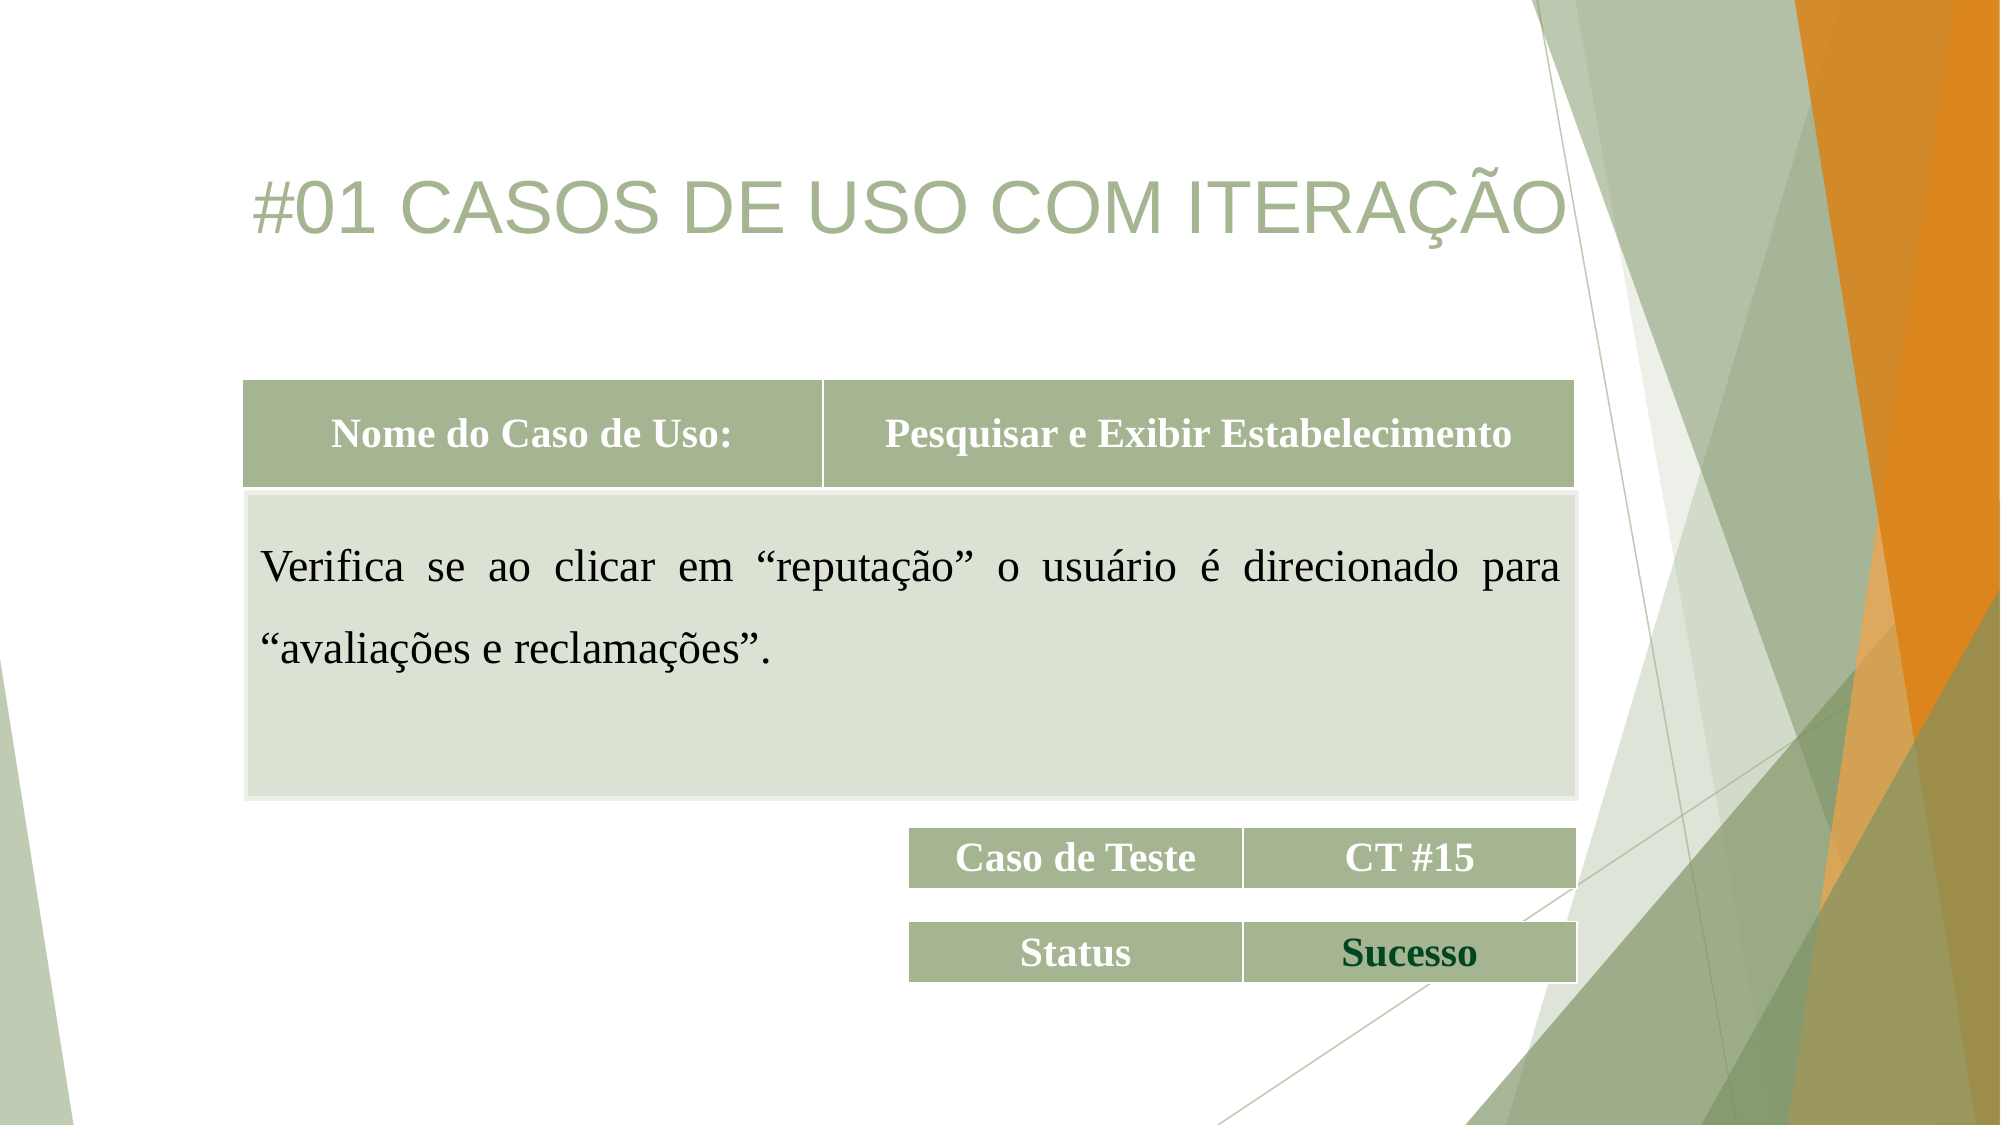

#01 CASOS DE USO COM ITERAÇÃO
| Nome do Caso de Uso: | Pesquisar e Exibir Estabelecimento |
| --- | --- |

Verifica se ao clicar em “reputação” o usuário é direcionado para “avaliações e reclamações”.

| Caso de Teste | CT #15 |
| --- | --- |
| Status | Sucesso |
| --- | --- |